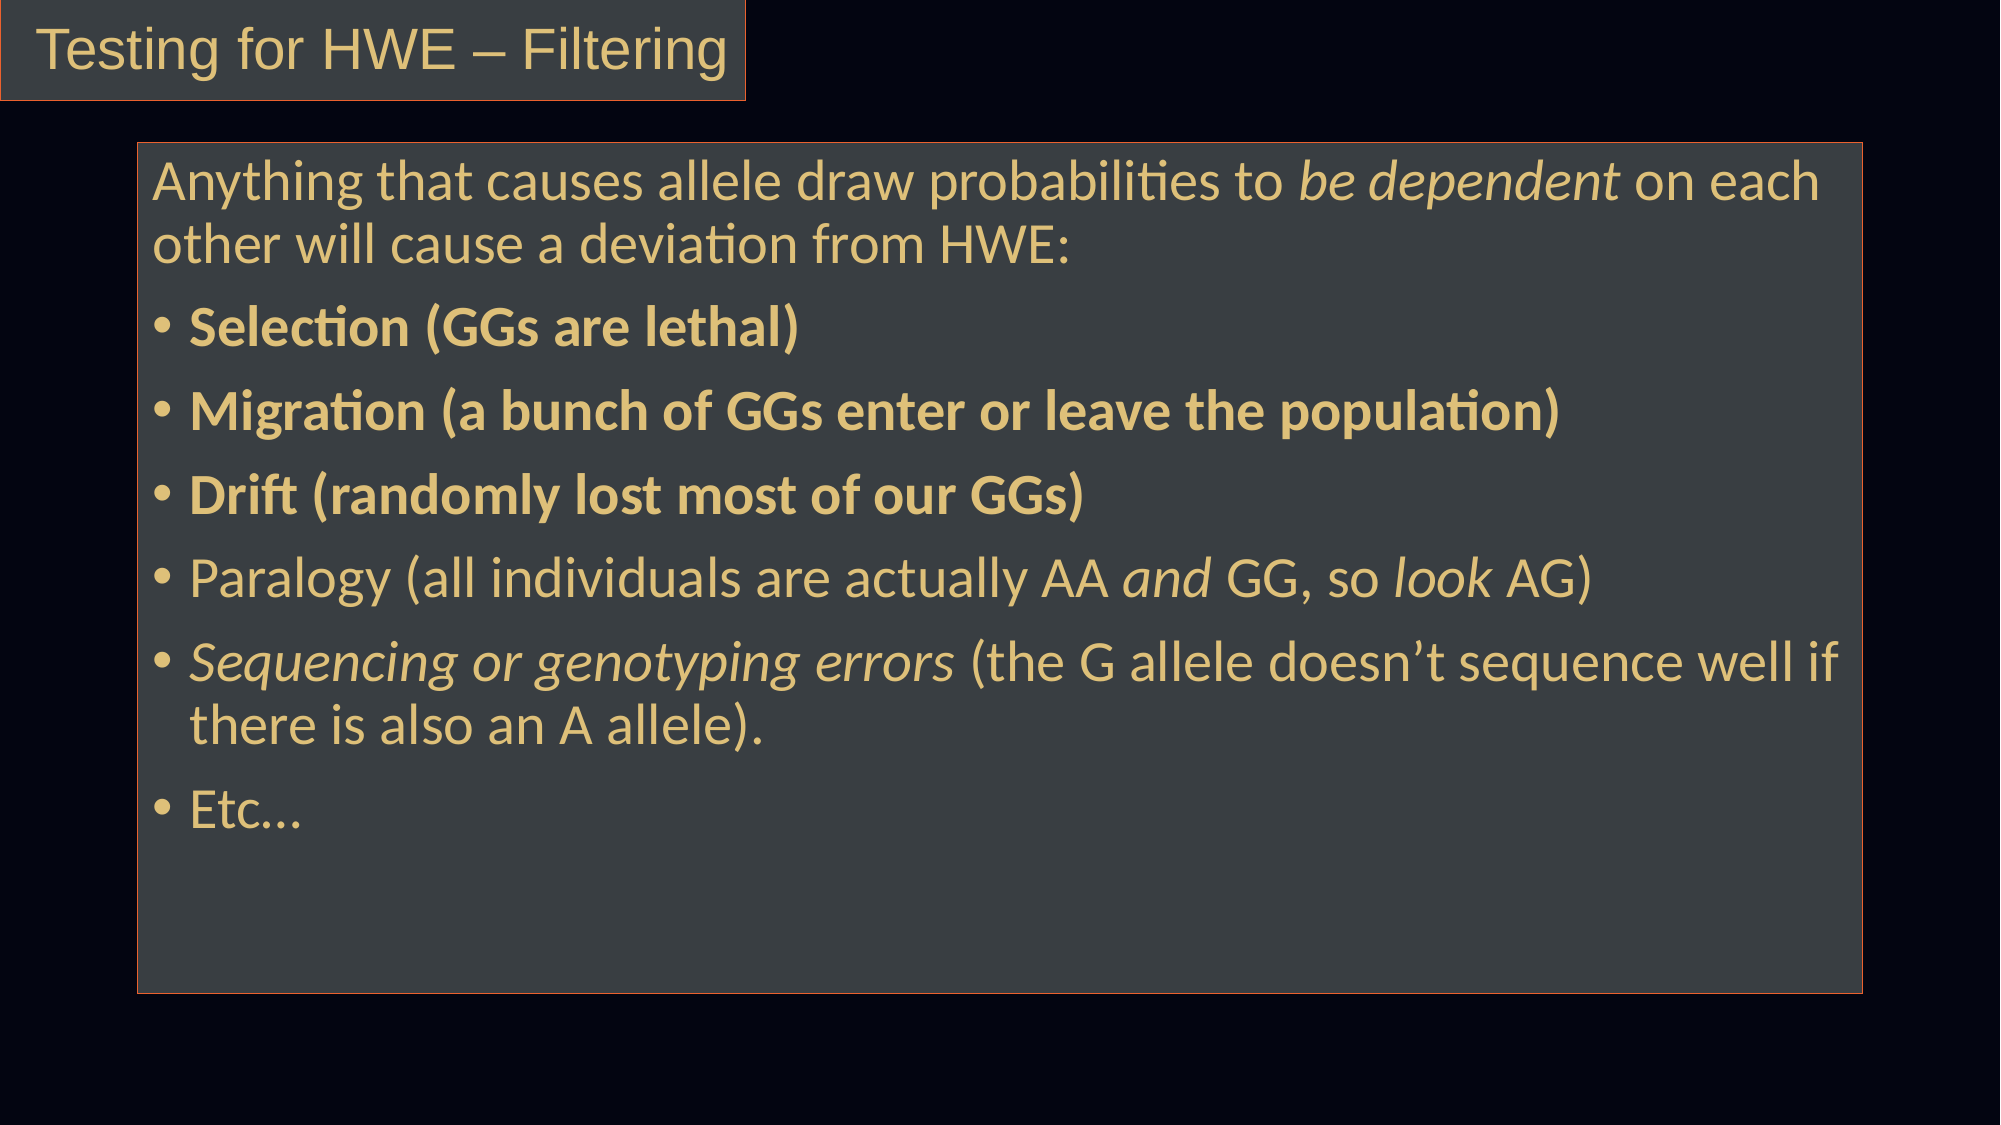

Testing for HWE – Filtering
Anything that causes allele draw probabilities to be dependent on each other will cause a deviation from HWE:
Selection (GGs are lethal)
Migration (a bunch of GGs enter or leave the population)
Drift (randomly lost most of our GGs)
Paralogy (all individuals are actually AA and GG, so look AG)
Sequencing or genotyping errors (the G allele doesn’t sequence well if there is also an A allele).
Etc…